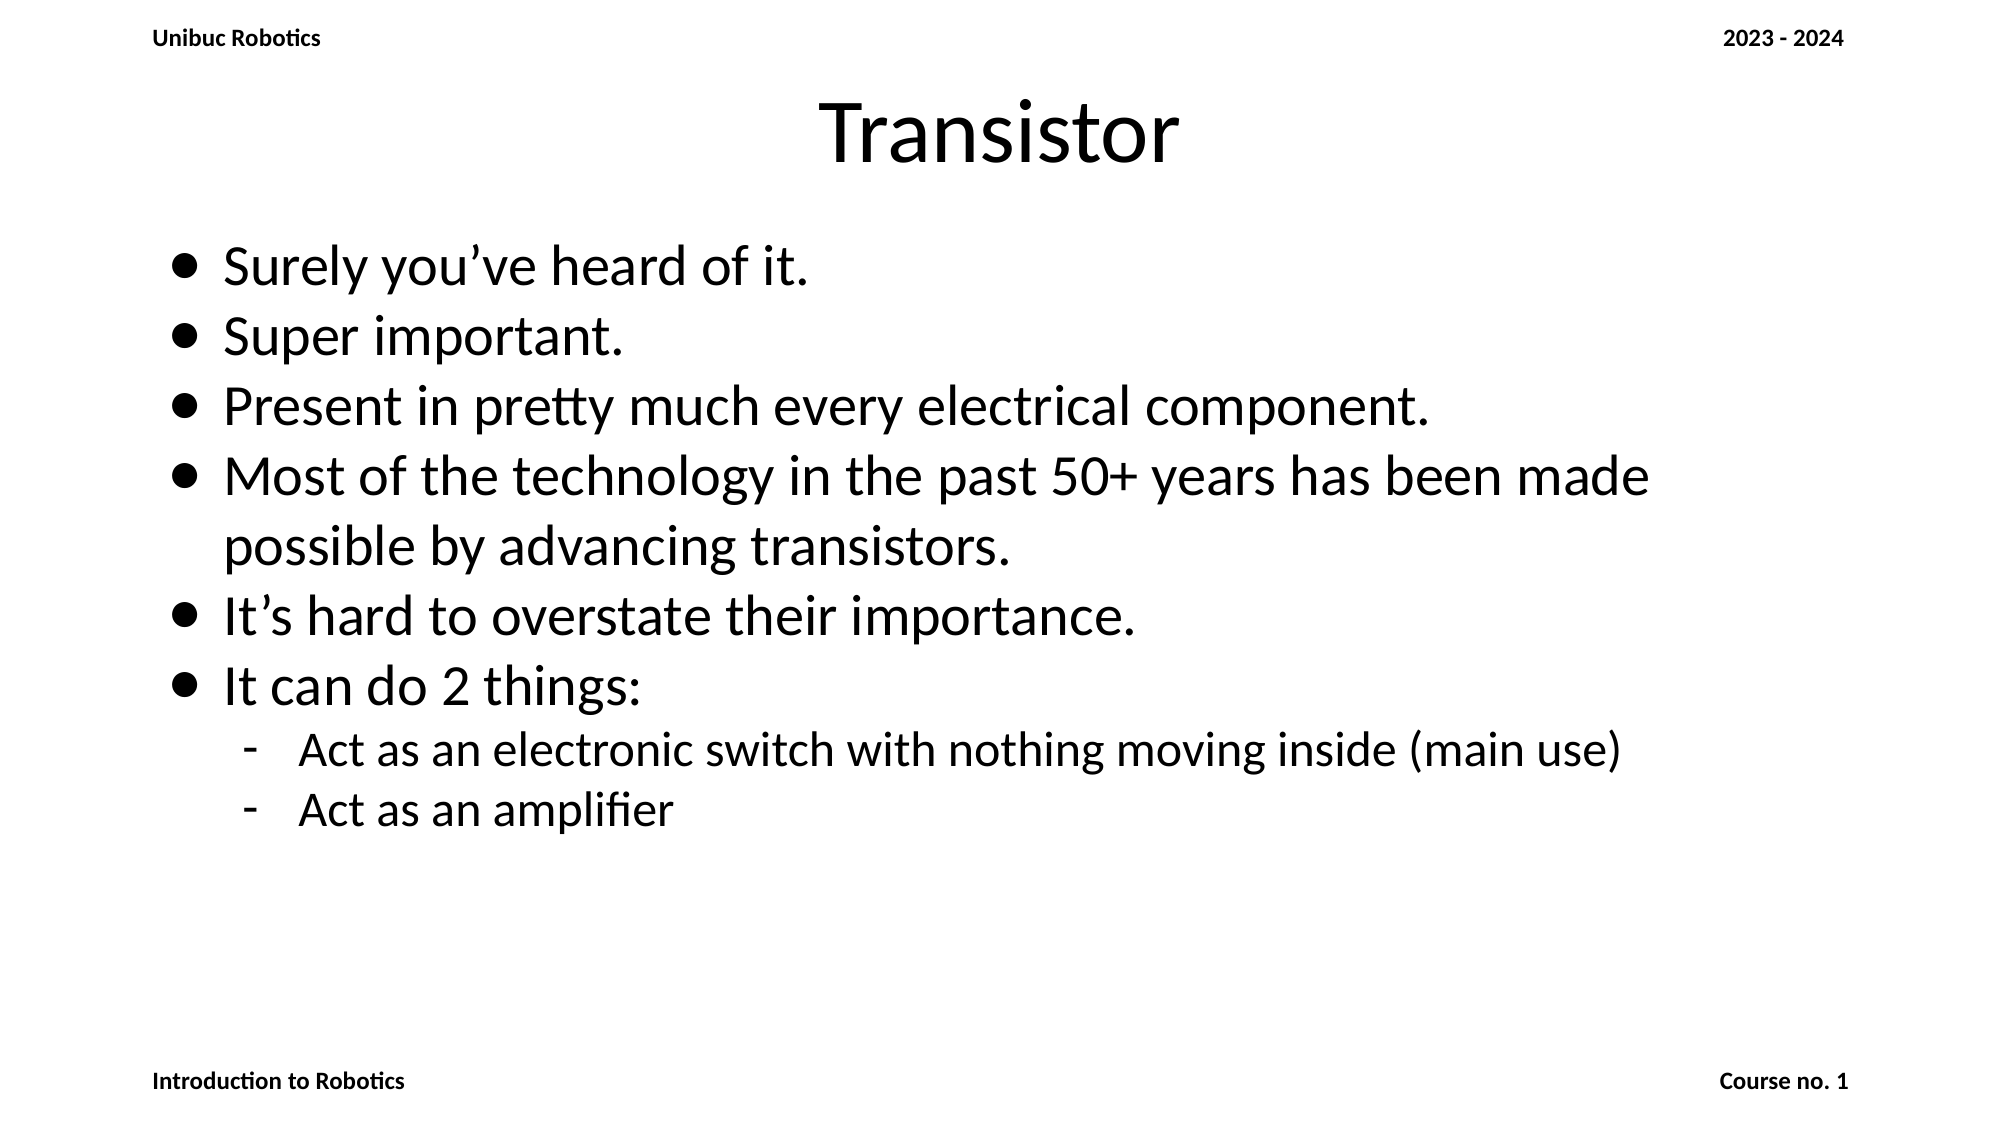

# Transistor
Surely you’ve heard of it.
Super important.
Present in pretty much every electrical component.
Most of the technology in the past 50+ years has been made possible by advancing transistors.
It’s hard to overstate their importance.
It can do 2 things:
Act as an electronic switch with nothing moving inside (main use)
Act as an amplifier